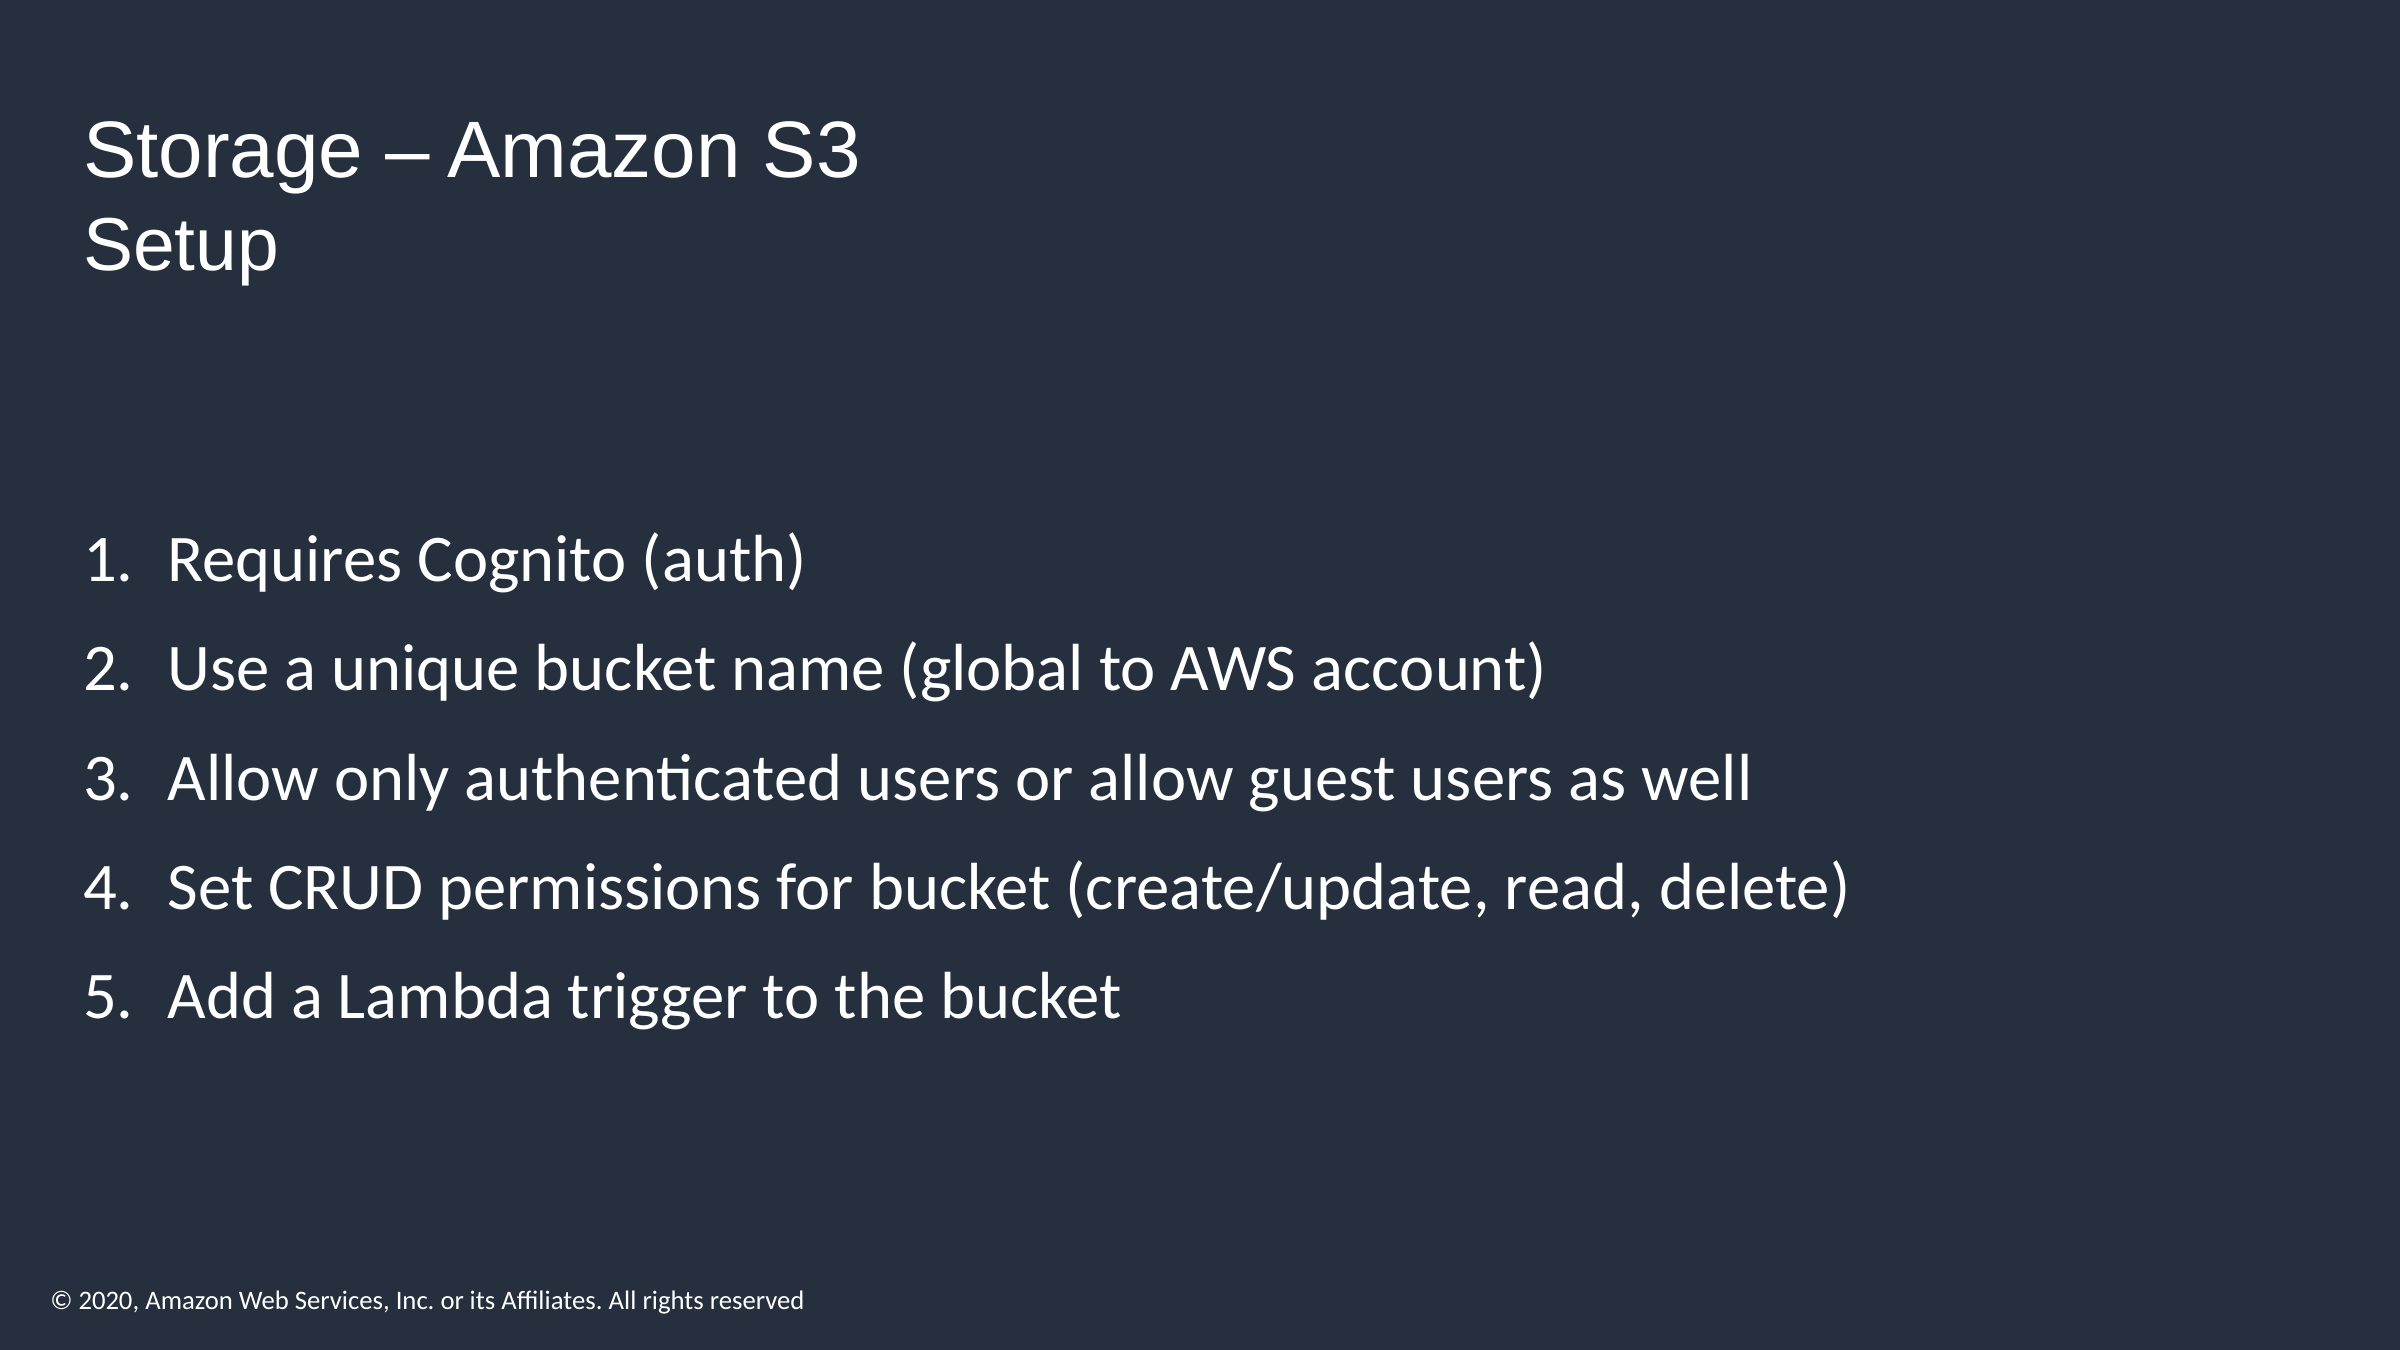

# Storage – Amazon S3
Setup
Requires Cognito (auth)
Use a unique bucket name (global to AWS account)
Allow only authenticated users or allow guest users as well
Set CRUD permissions for bucket (create/update, read, delete)
Add a Lambda trigger to the bucket